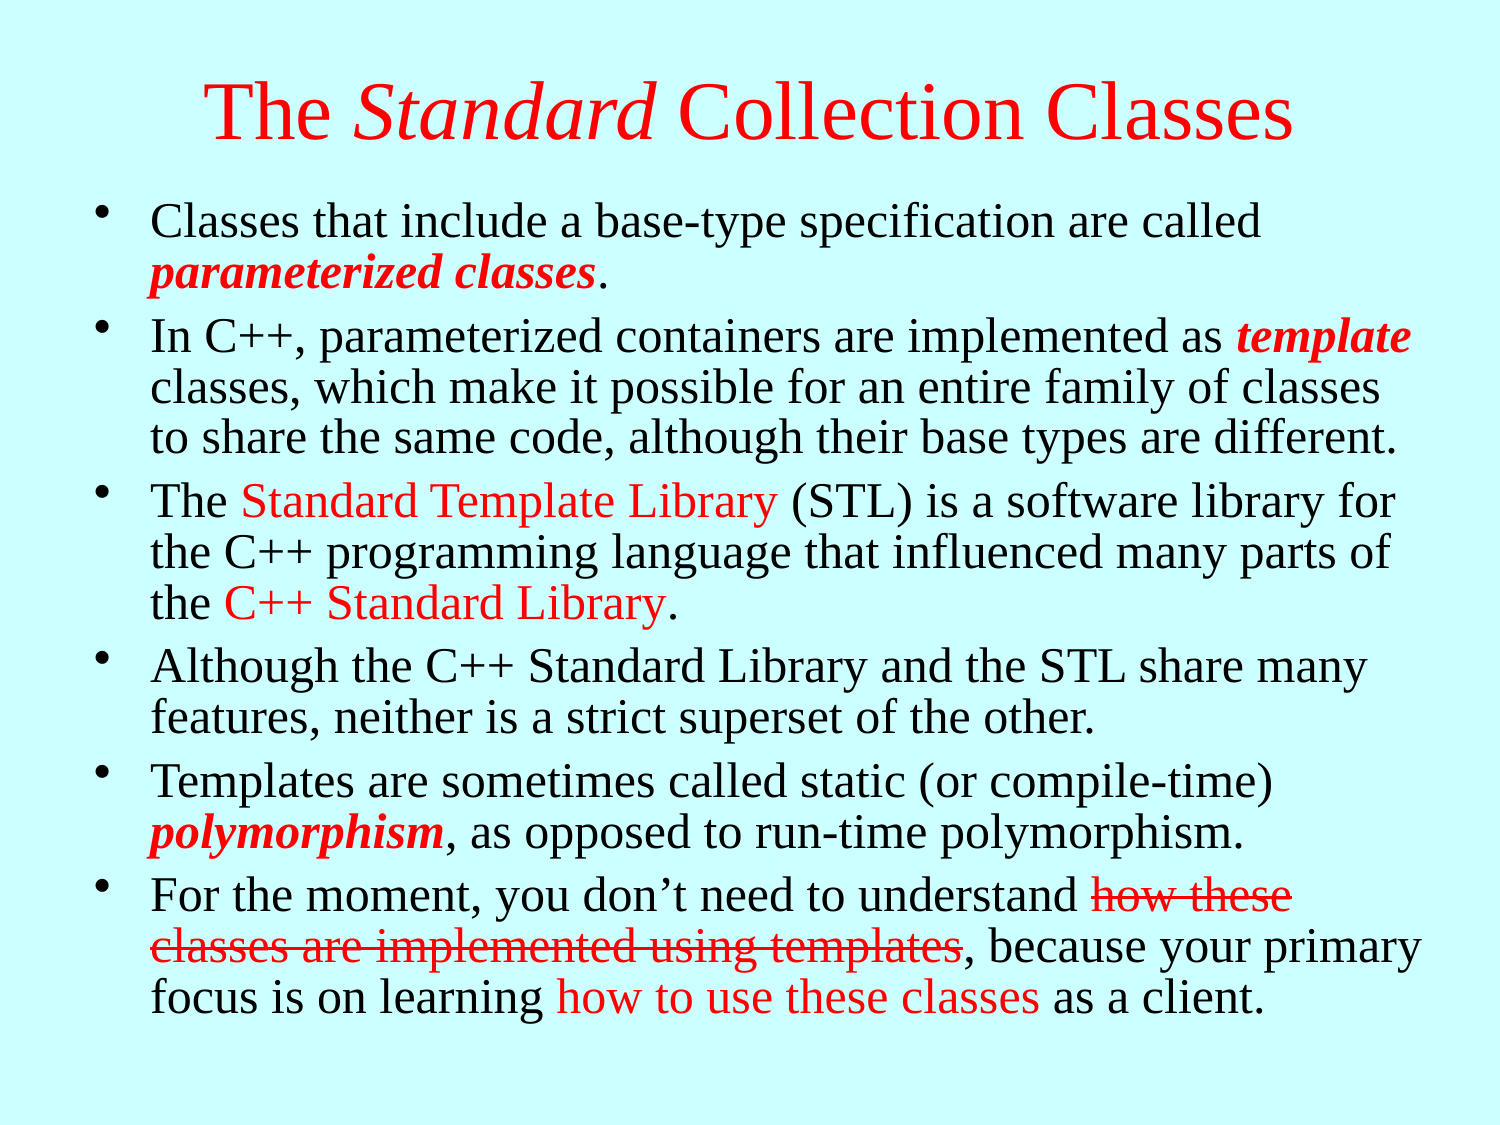

# The Standard Collection Classes
Classes that include a base-type specification are called parameterized classes.
In C++, parameterized containers are implemented as template classes, which make it possible for an entire family of classes to share the same code, although their base types are different.
The Standard Template Library (STL) is a software library for the C++ programming language that influenced many parts of the C++ Standard Library.
Although the C++ Standard Library and the STL share many features, neither is a strict superset of the other.
Templates are sometimes called static (or compile-time) polymorphism, as opposed to run-time polymorphism.
For the moment, you don’t need to understand how these classes are implemented using templates, because your primary focus is on learning how to use these classes as a client.